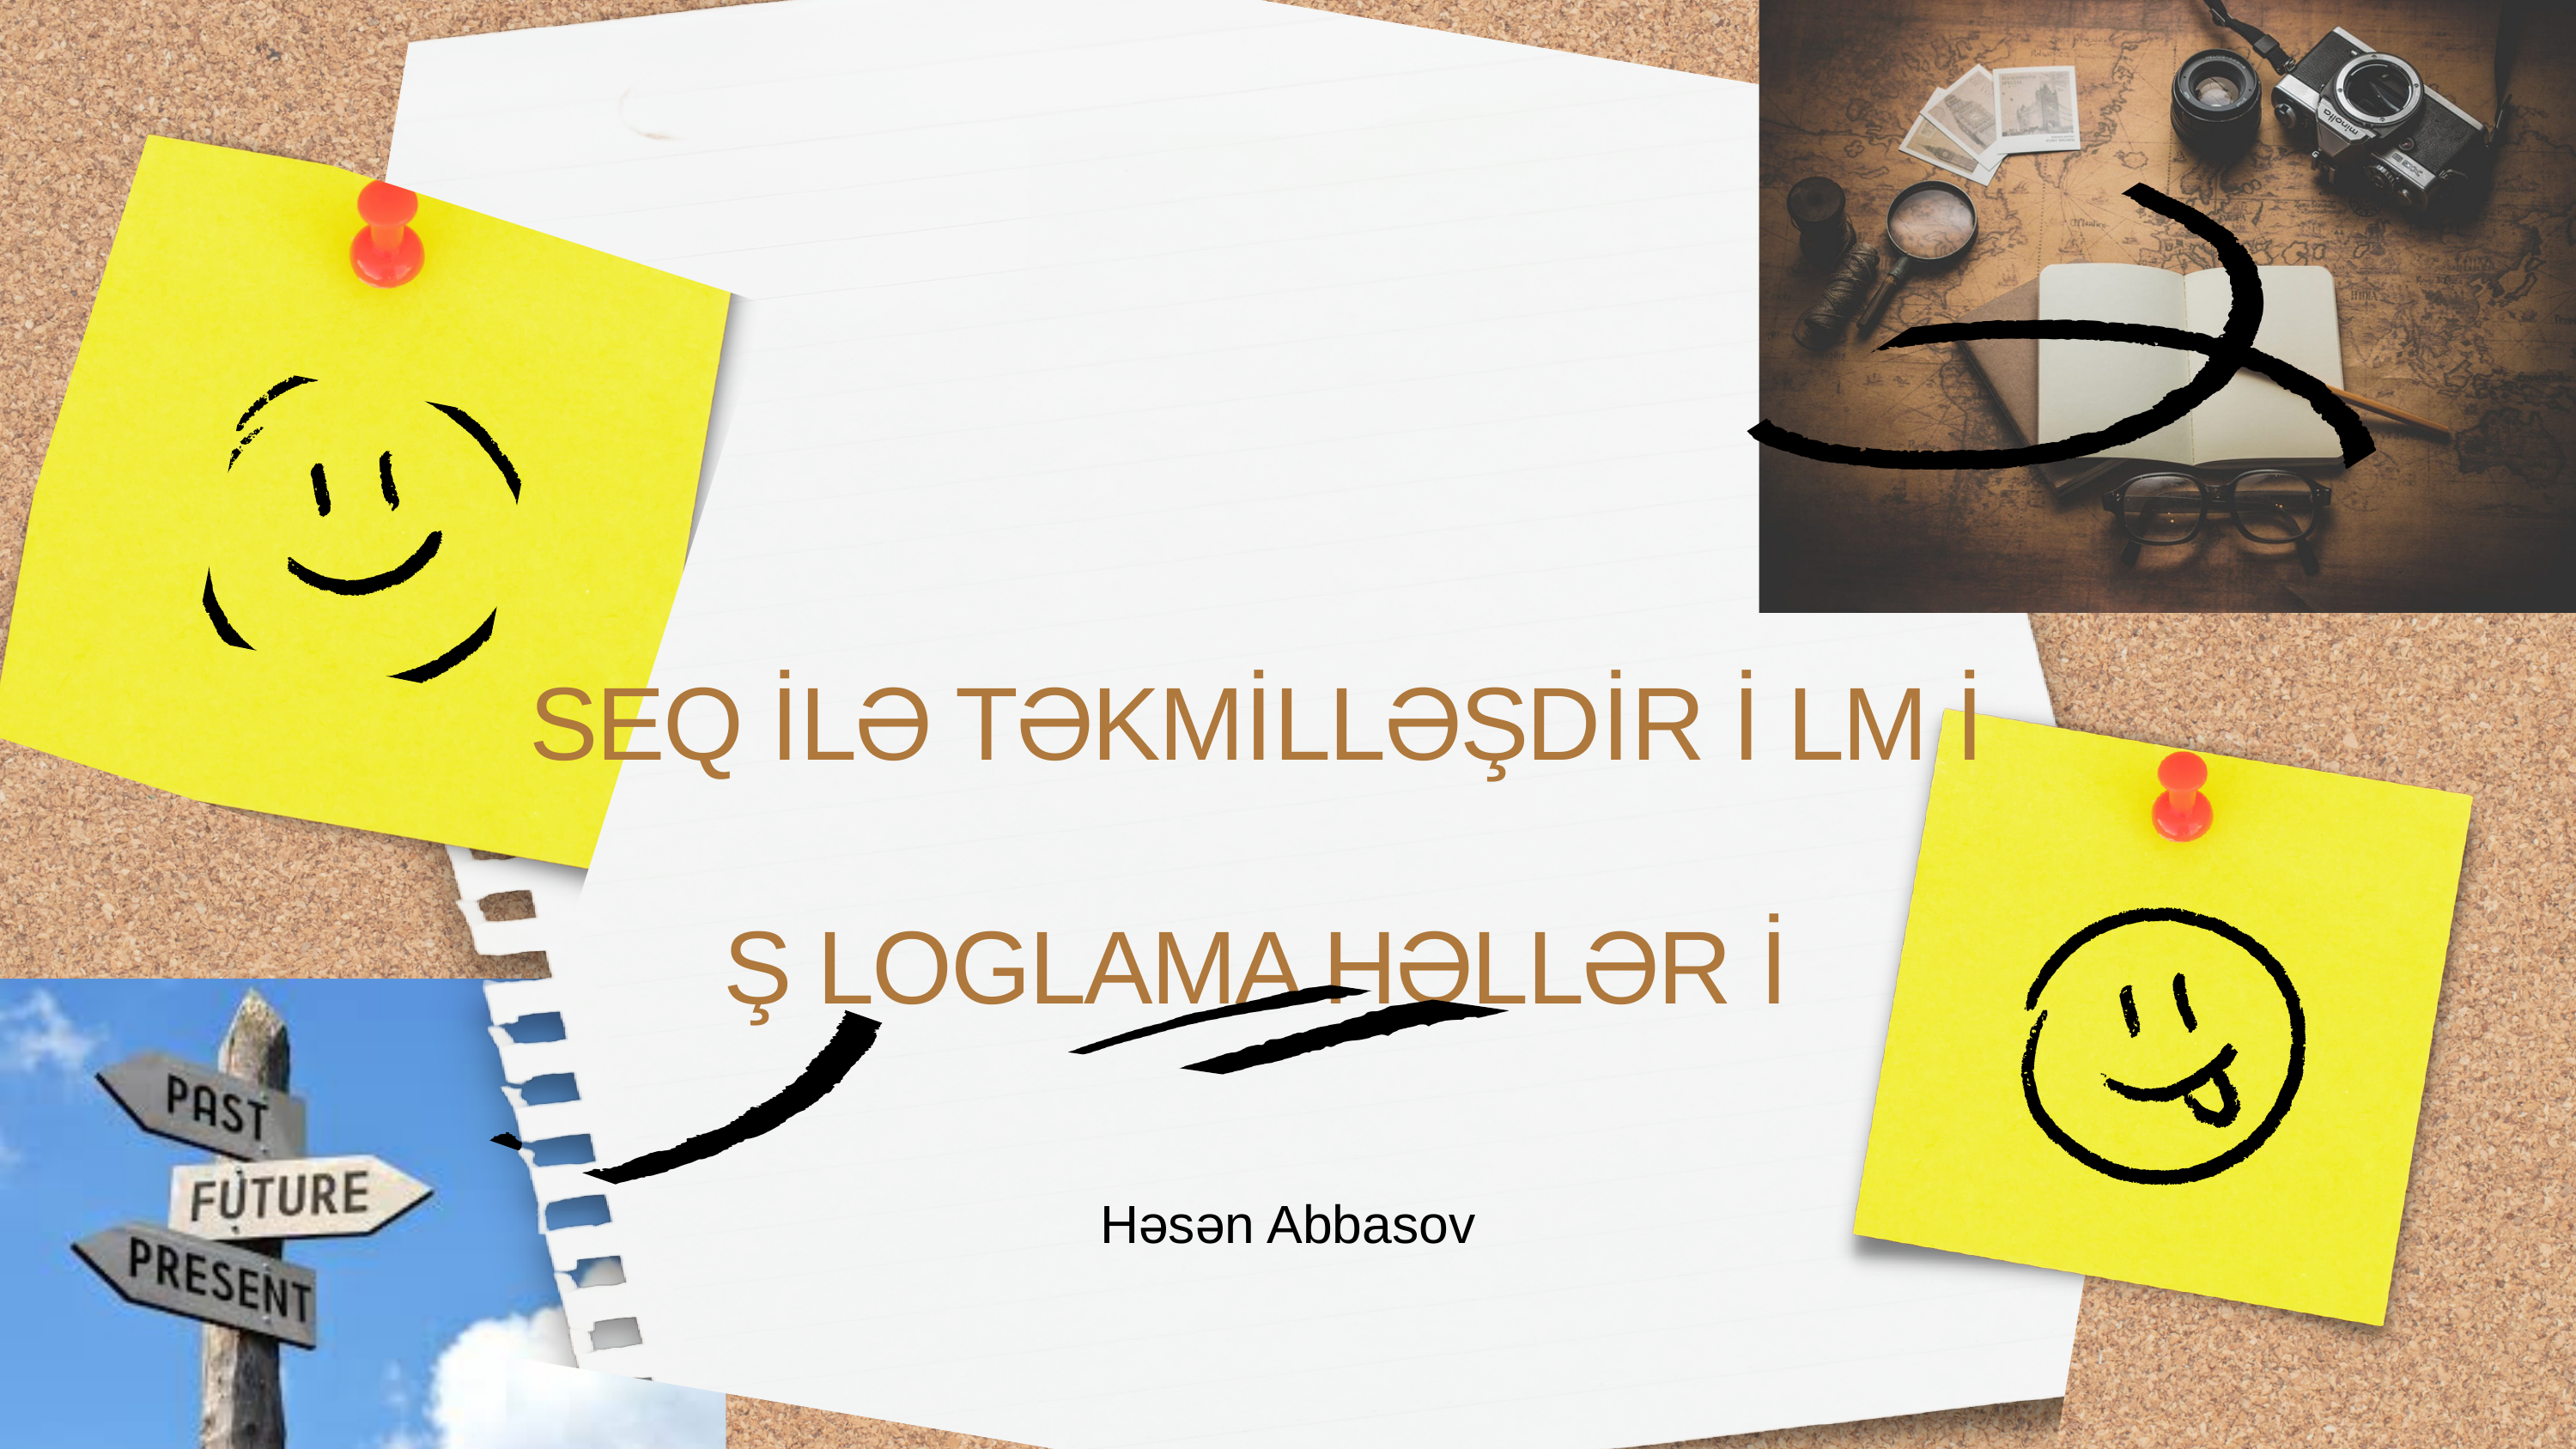

SEQ İLƏ TƏKMİLLƏŞDİR İ LM İ Ş LOGLAMA HƏLLƏR İ

Həsən Abbasov